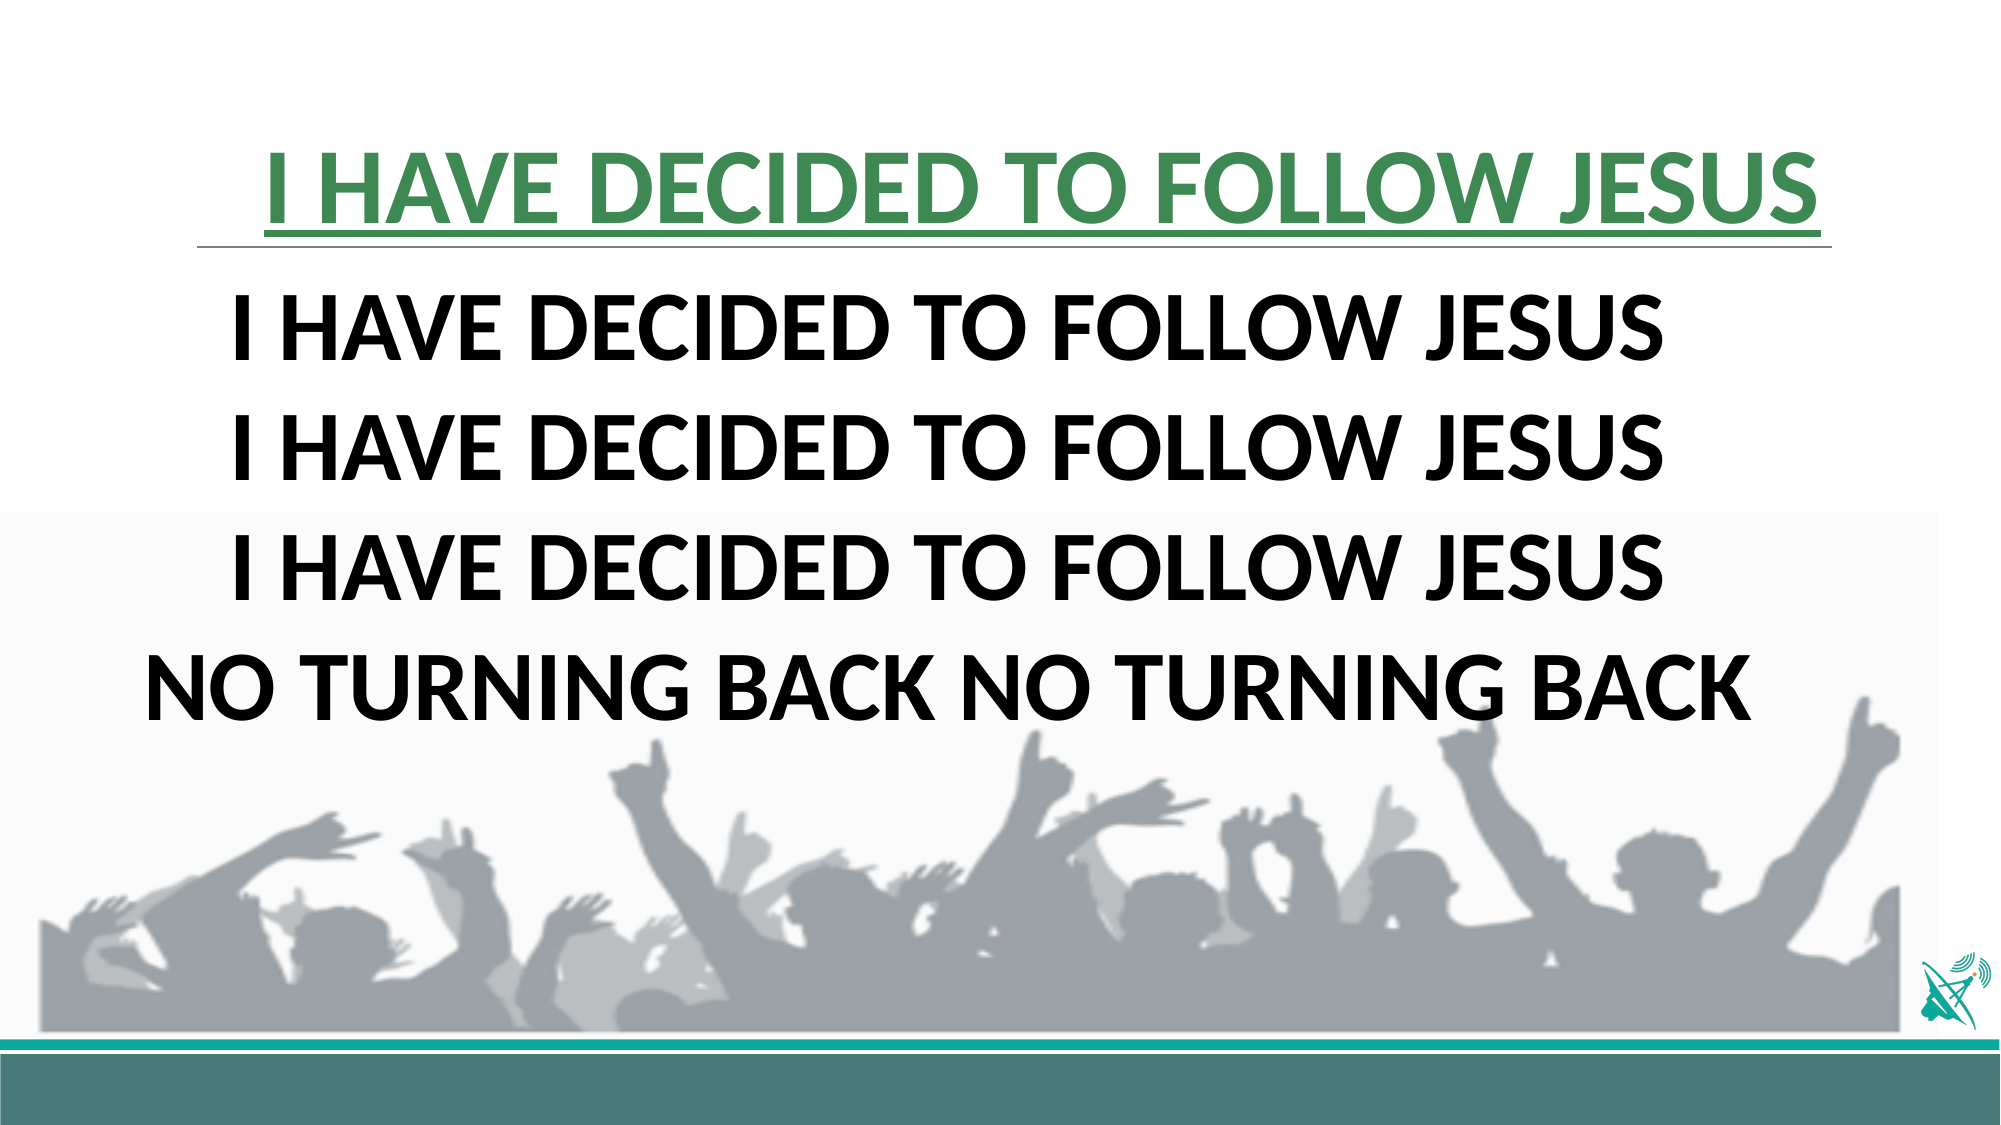

# I HAVE DECIDED TO FOLLOW JESUS
I HAVE DECIDED TO FOLLOW JESUS
I HAVE DECIDED TO FOLLOW JESUS
I HAVE DECIDED TO FOLLOW JESUS
NO TURNING BACK NO TURNING BACK